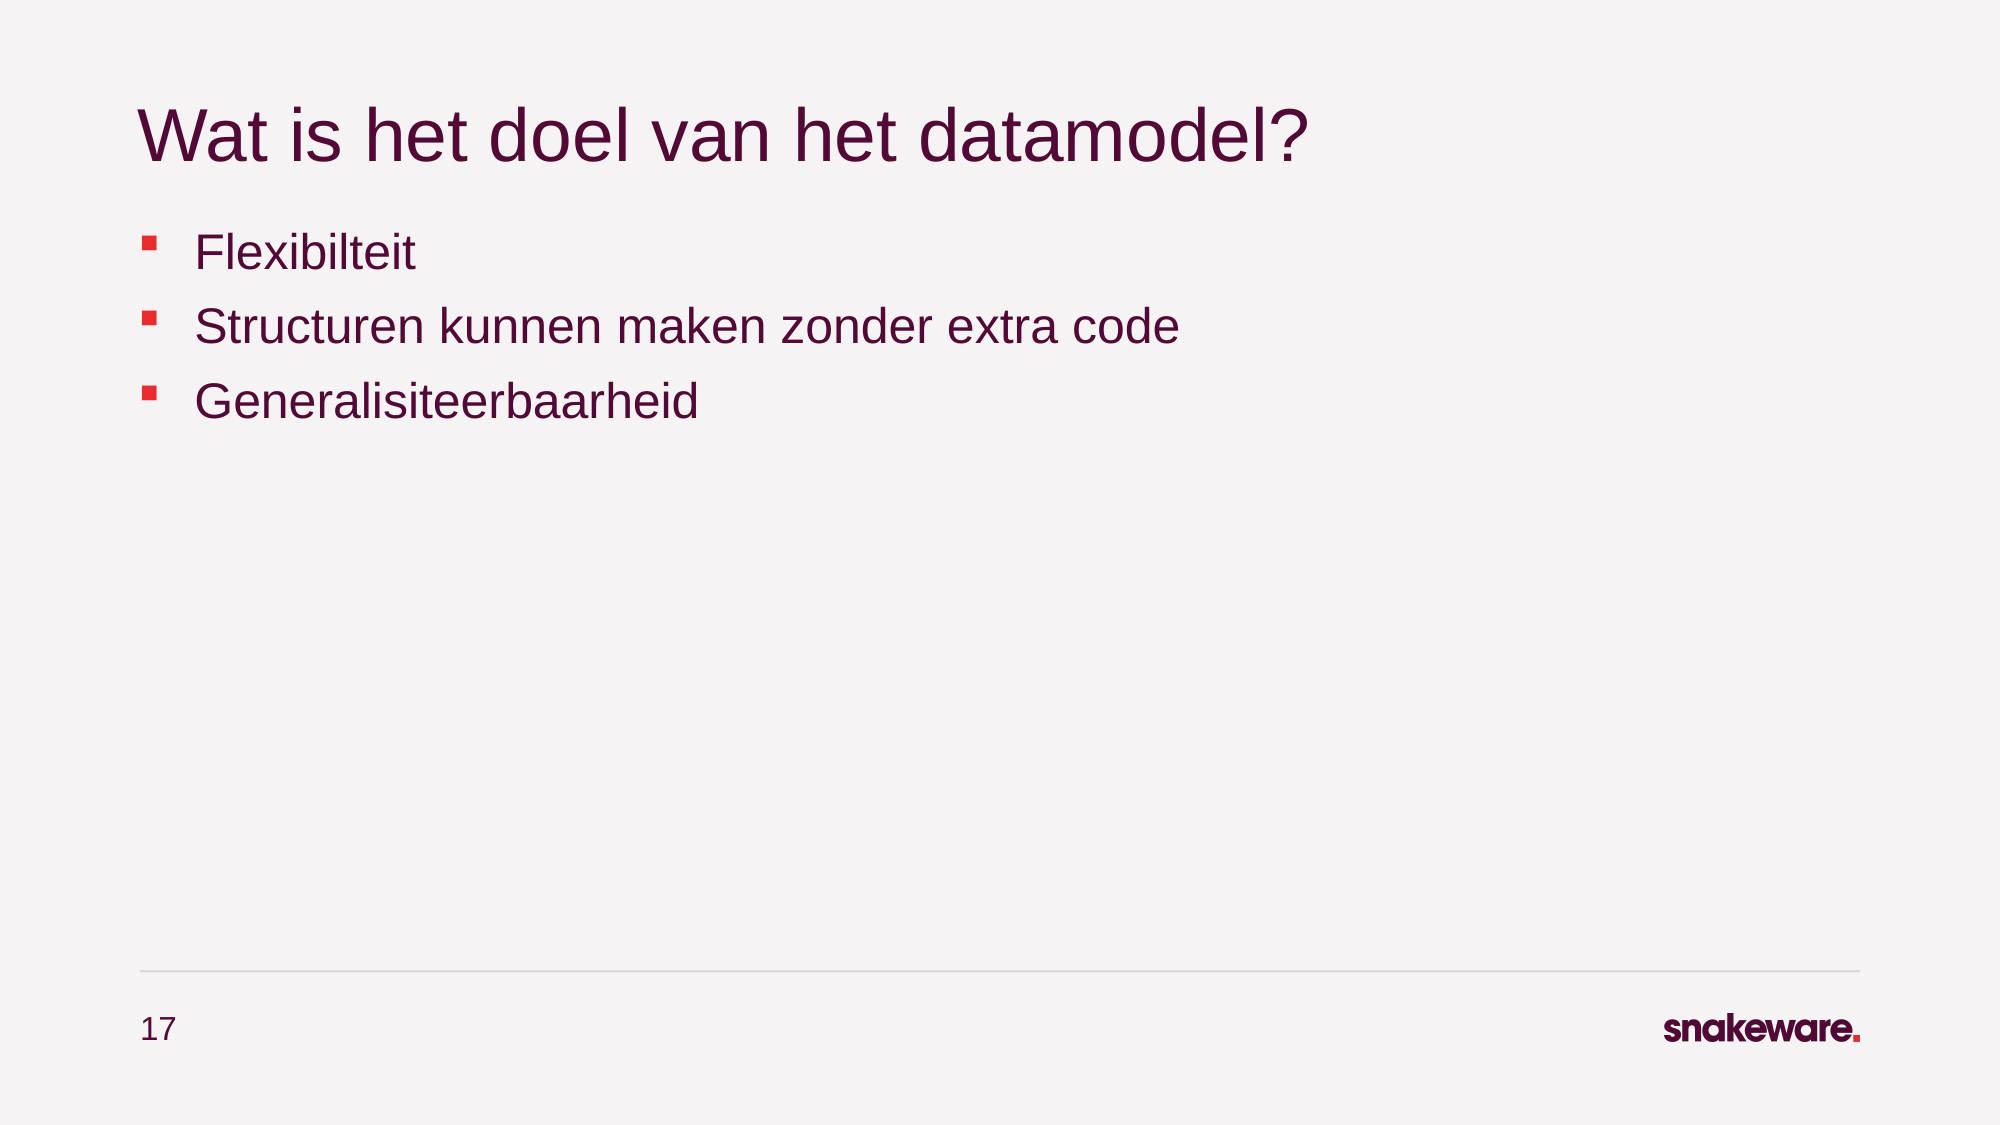

# Wat is het doel van het datamodel?
Flexibilteit
Structuren kunnen maken zonder extra code
Generalisiteerbaarheid